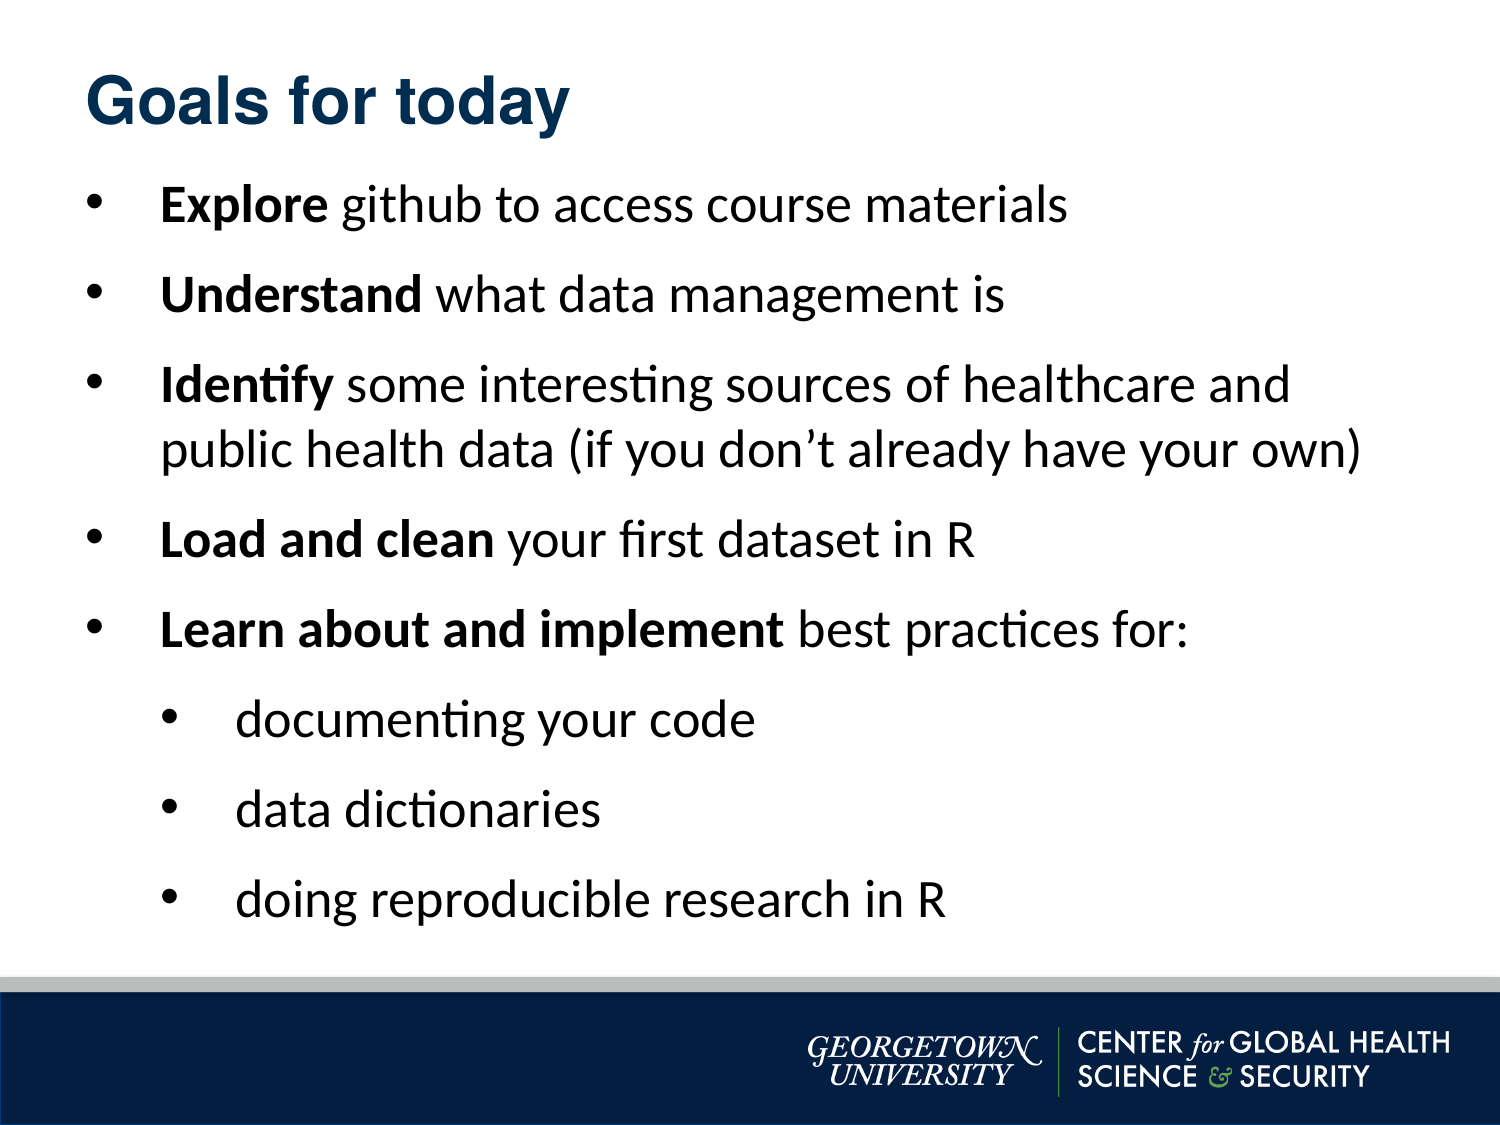

Goals for today
Explore github to access course materials
Understand what data management is
Identify some interesting sources of healthcare and public health data (if you don’t already have your own)
Load and clean your first dataset in R
Learn about and implement best practices for:
documenting your code
data dictionaries
doing reproducible research in R